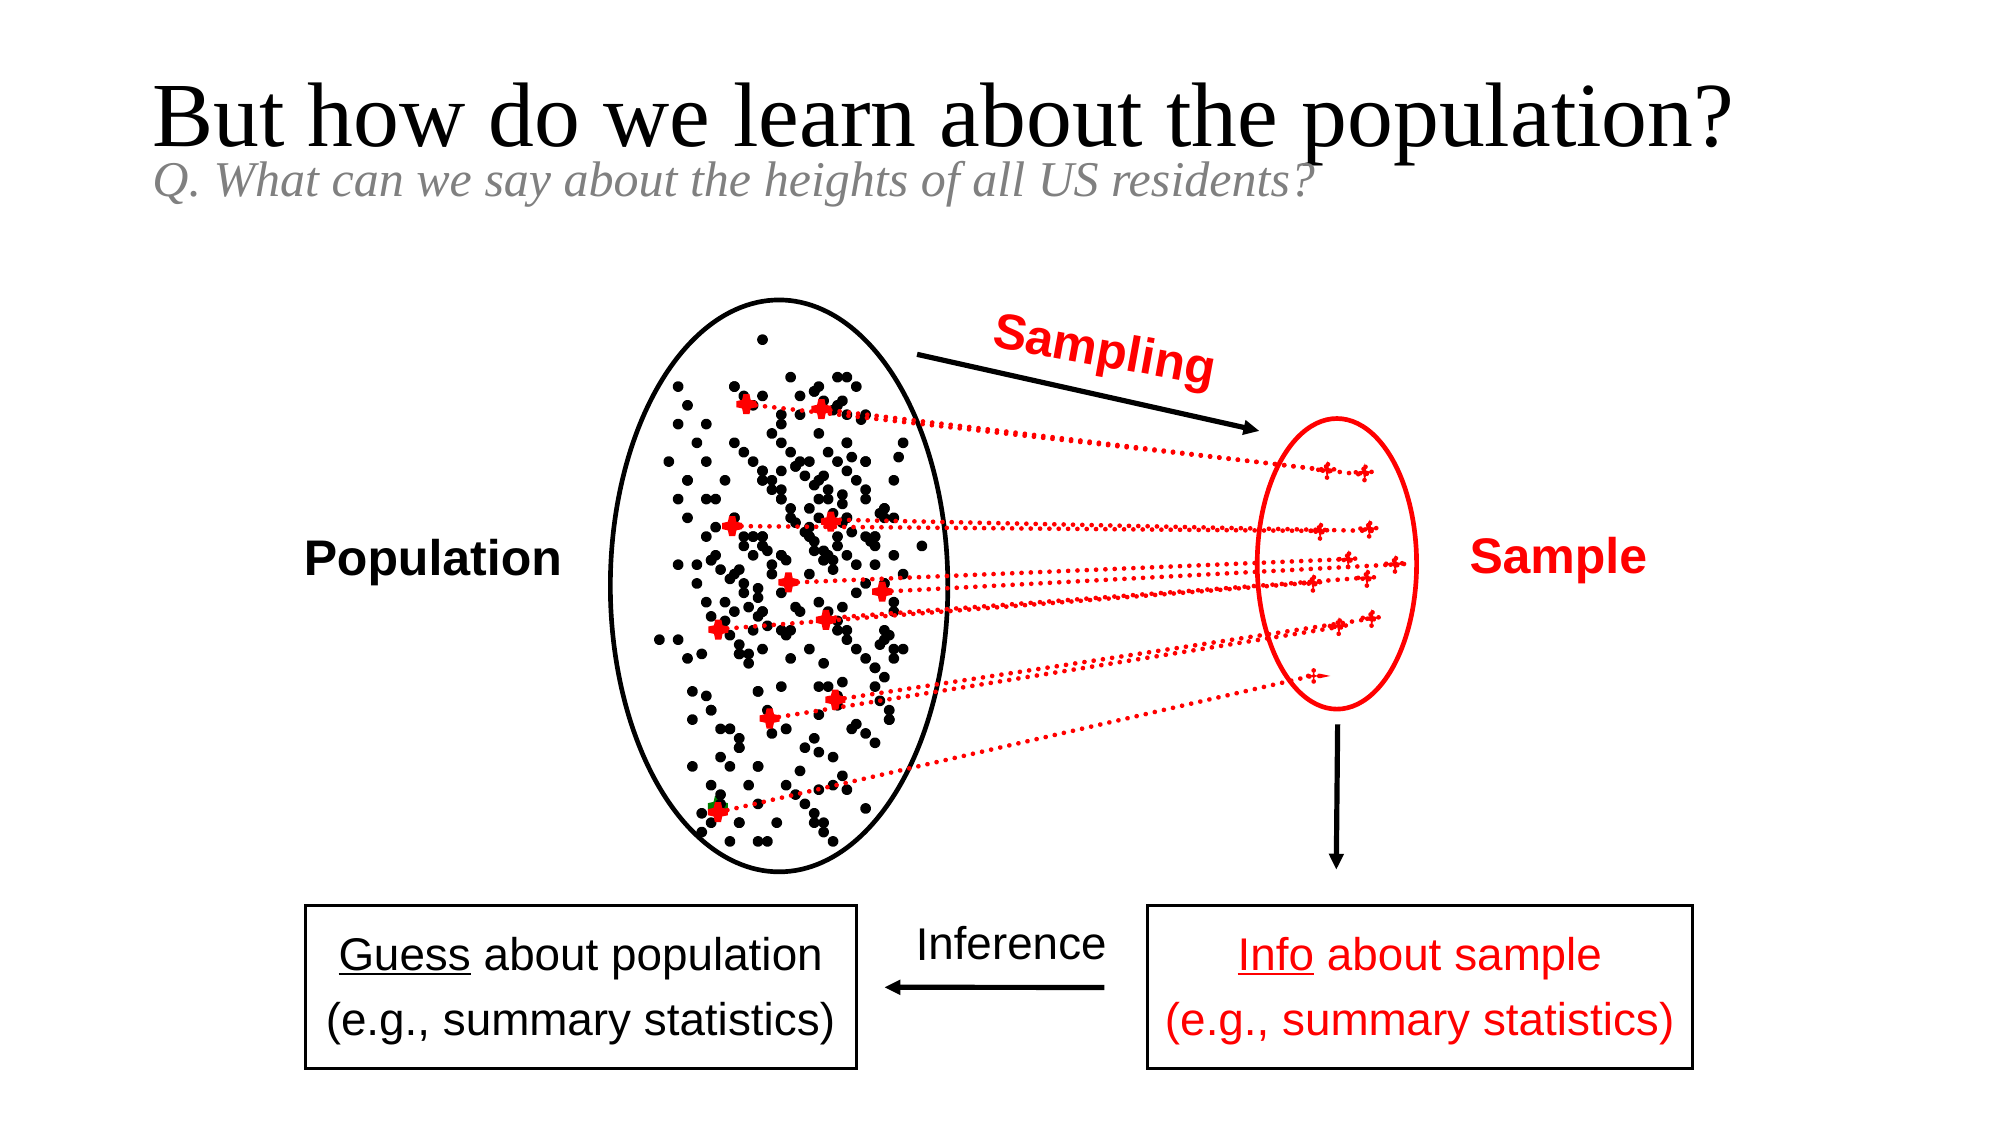

# But how do we learn about the population?
Q. What can we say about the heights of all US residents?

Sampling

Sample
Population

Guess about population

(e.g., summary statistics)

Info about sample

(e.g., summary statistics)

Inference